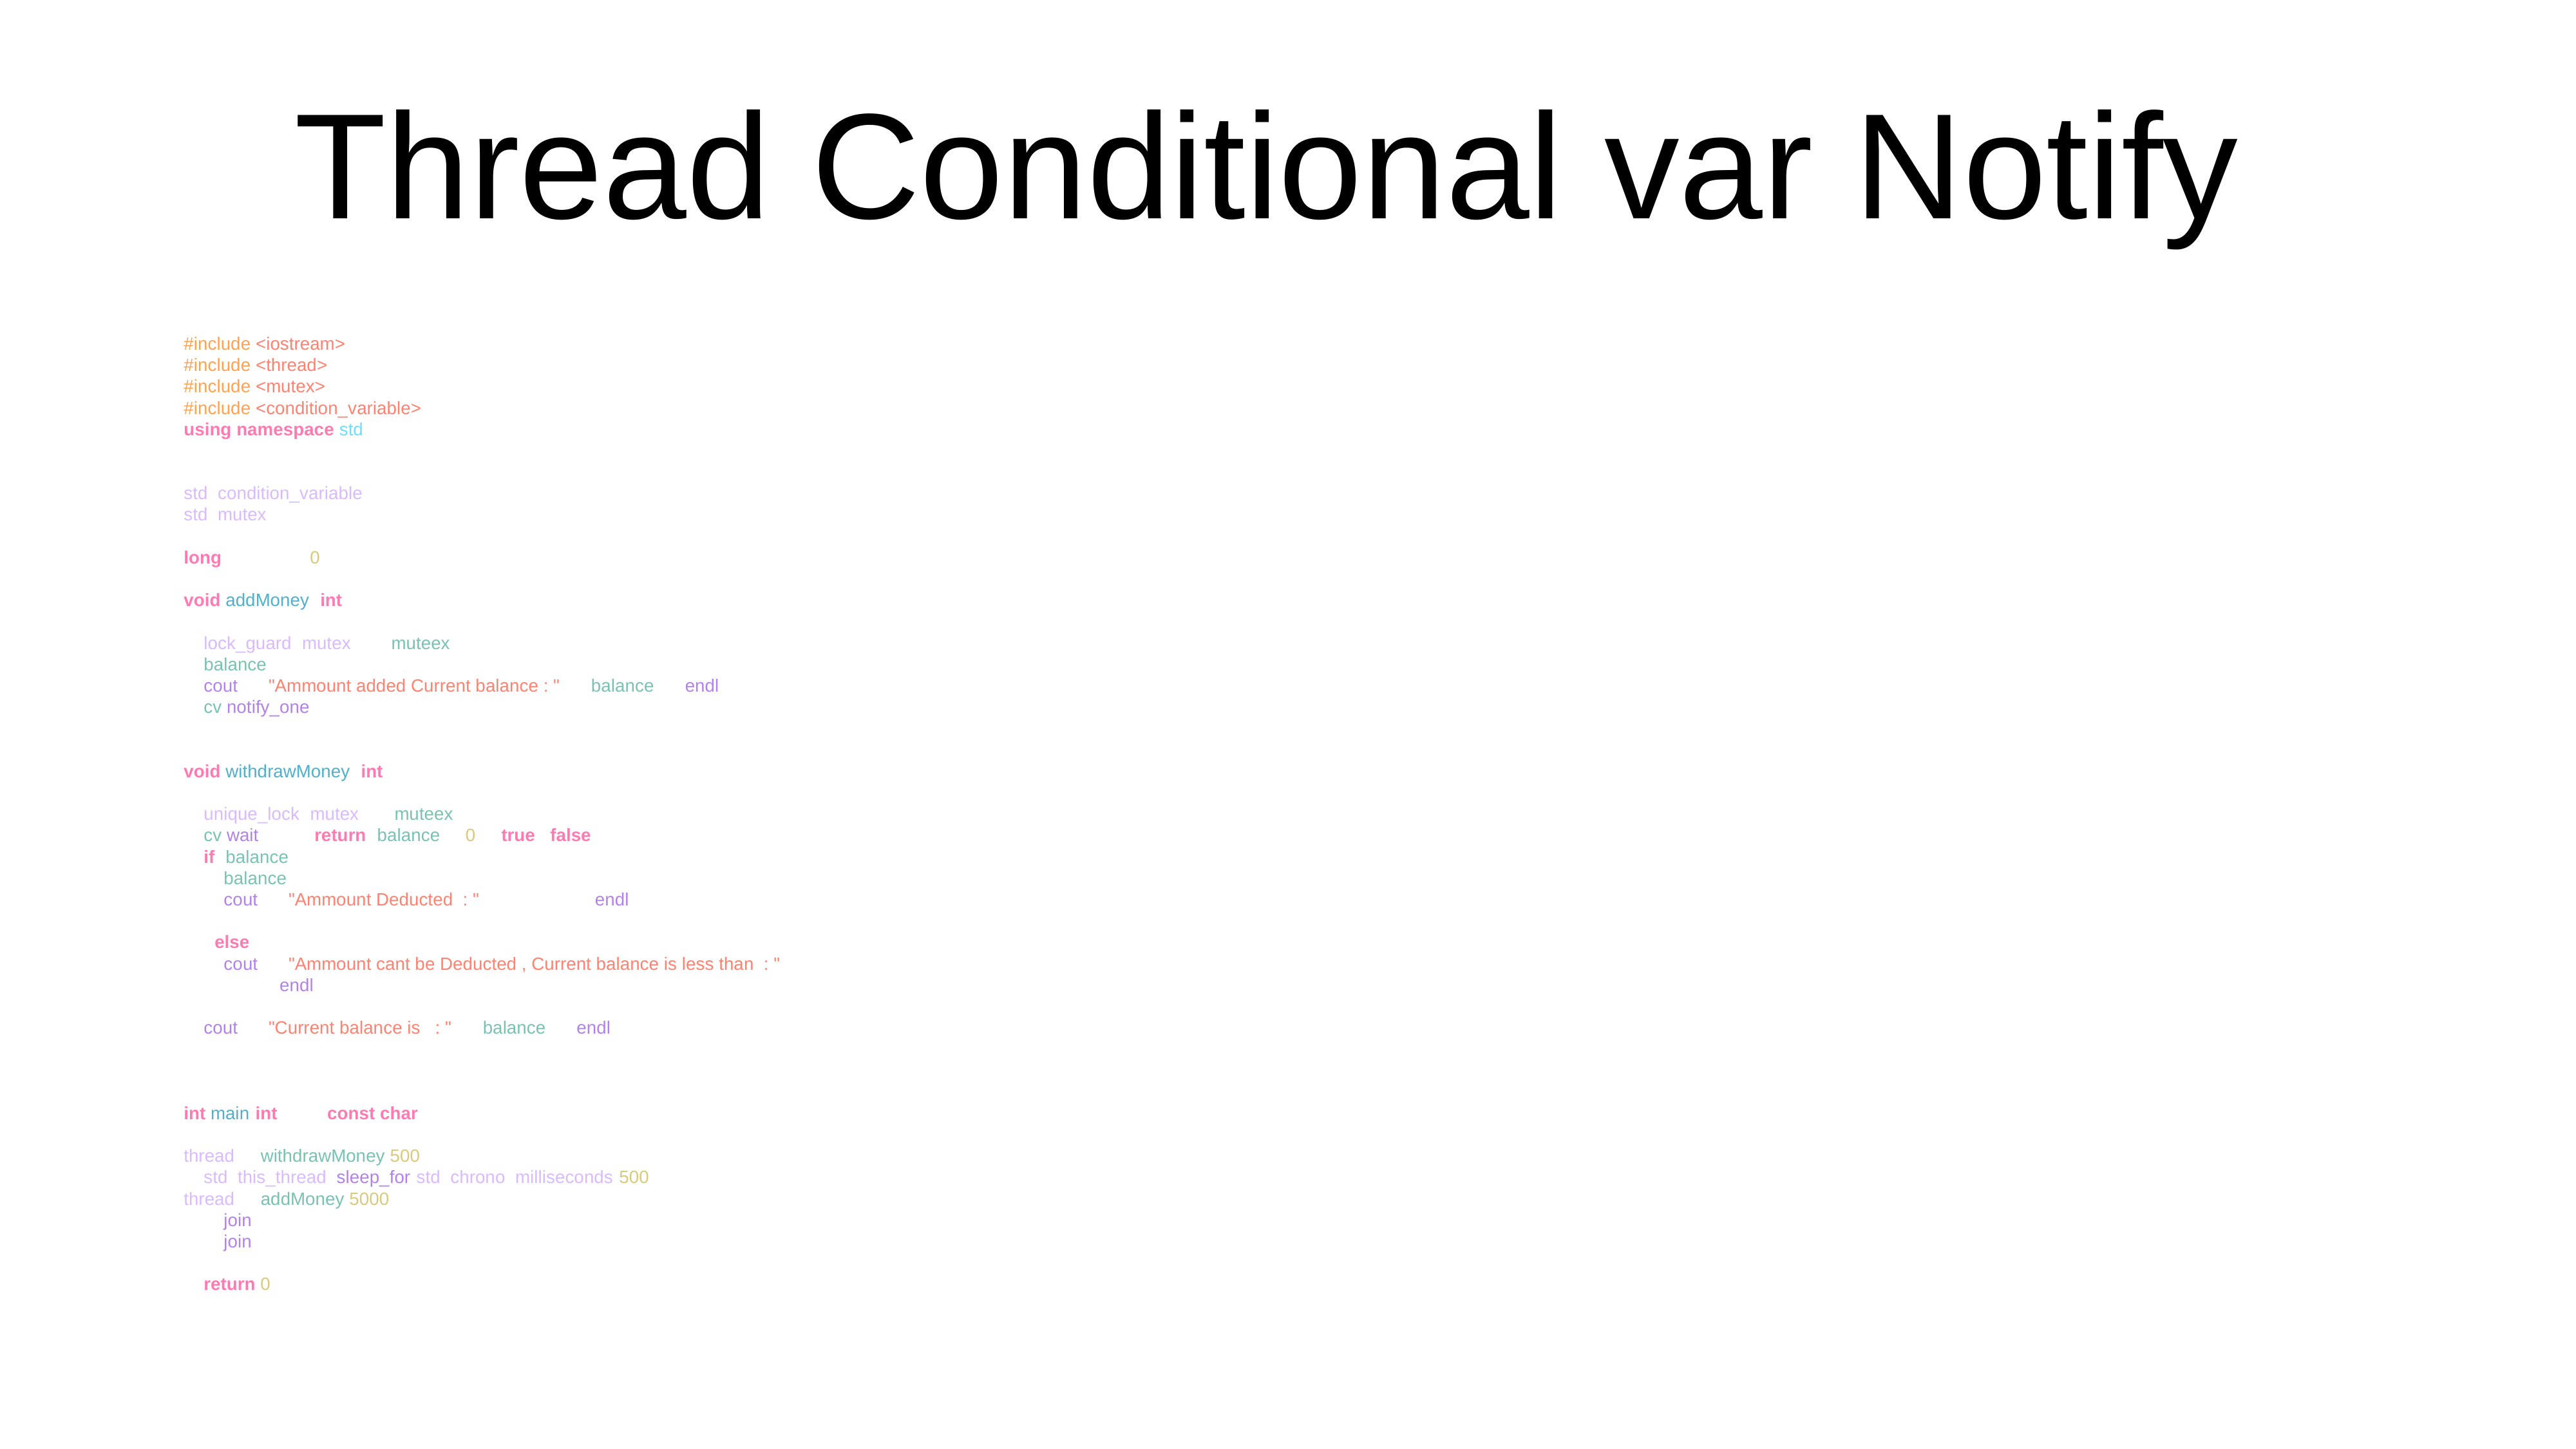

# Thread Conditional var Notify
#include <iostream>
#include <thread>
#include <mutex>
#include <condition_variable>
using namespace std;

std::condition_variable cv;
std::mutex muteex ;

long balance = 0 ;

void addMoney( int money ) {

    lock_guard<mutex> lg( muteex);
    balance += money ;
    cout << "Ammount added Current balance : " << balance << endl ;
    cv.notify_one();
}

void withdrawMoney( int money ) {

    unique_lock<mutex> ul(muteex);
    cv.wait(ul, [] { return (balance != 0) ? true : false ;});
    if( balance >= money ){
        balance -= money ;
        cout << "Ammount Deducted  : " << money << endl ;

    } else{
        cout << "Ammount cant be Deducted , Current balance is less than  : " << money
              << endl;
    }
    cout << "Current balance is   : " << balance << endl ;

}

int main(int argc, const char * argv[]) {

thread t1(withdrawMoney,500);
    std::this_thread::sleep_for(std::chrono::milliseconds(500));
thread t2(addMoney,5000);
    t1.join();
    t2.join();

    return 0;
}